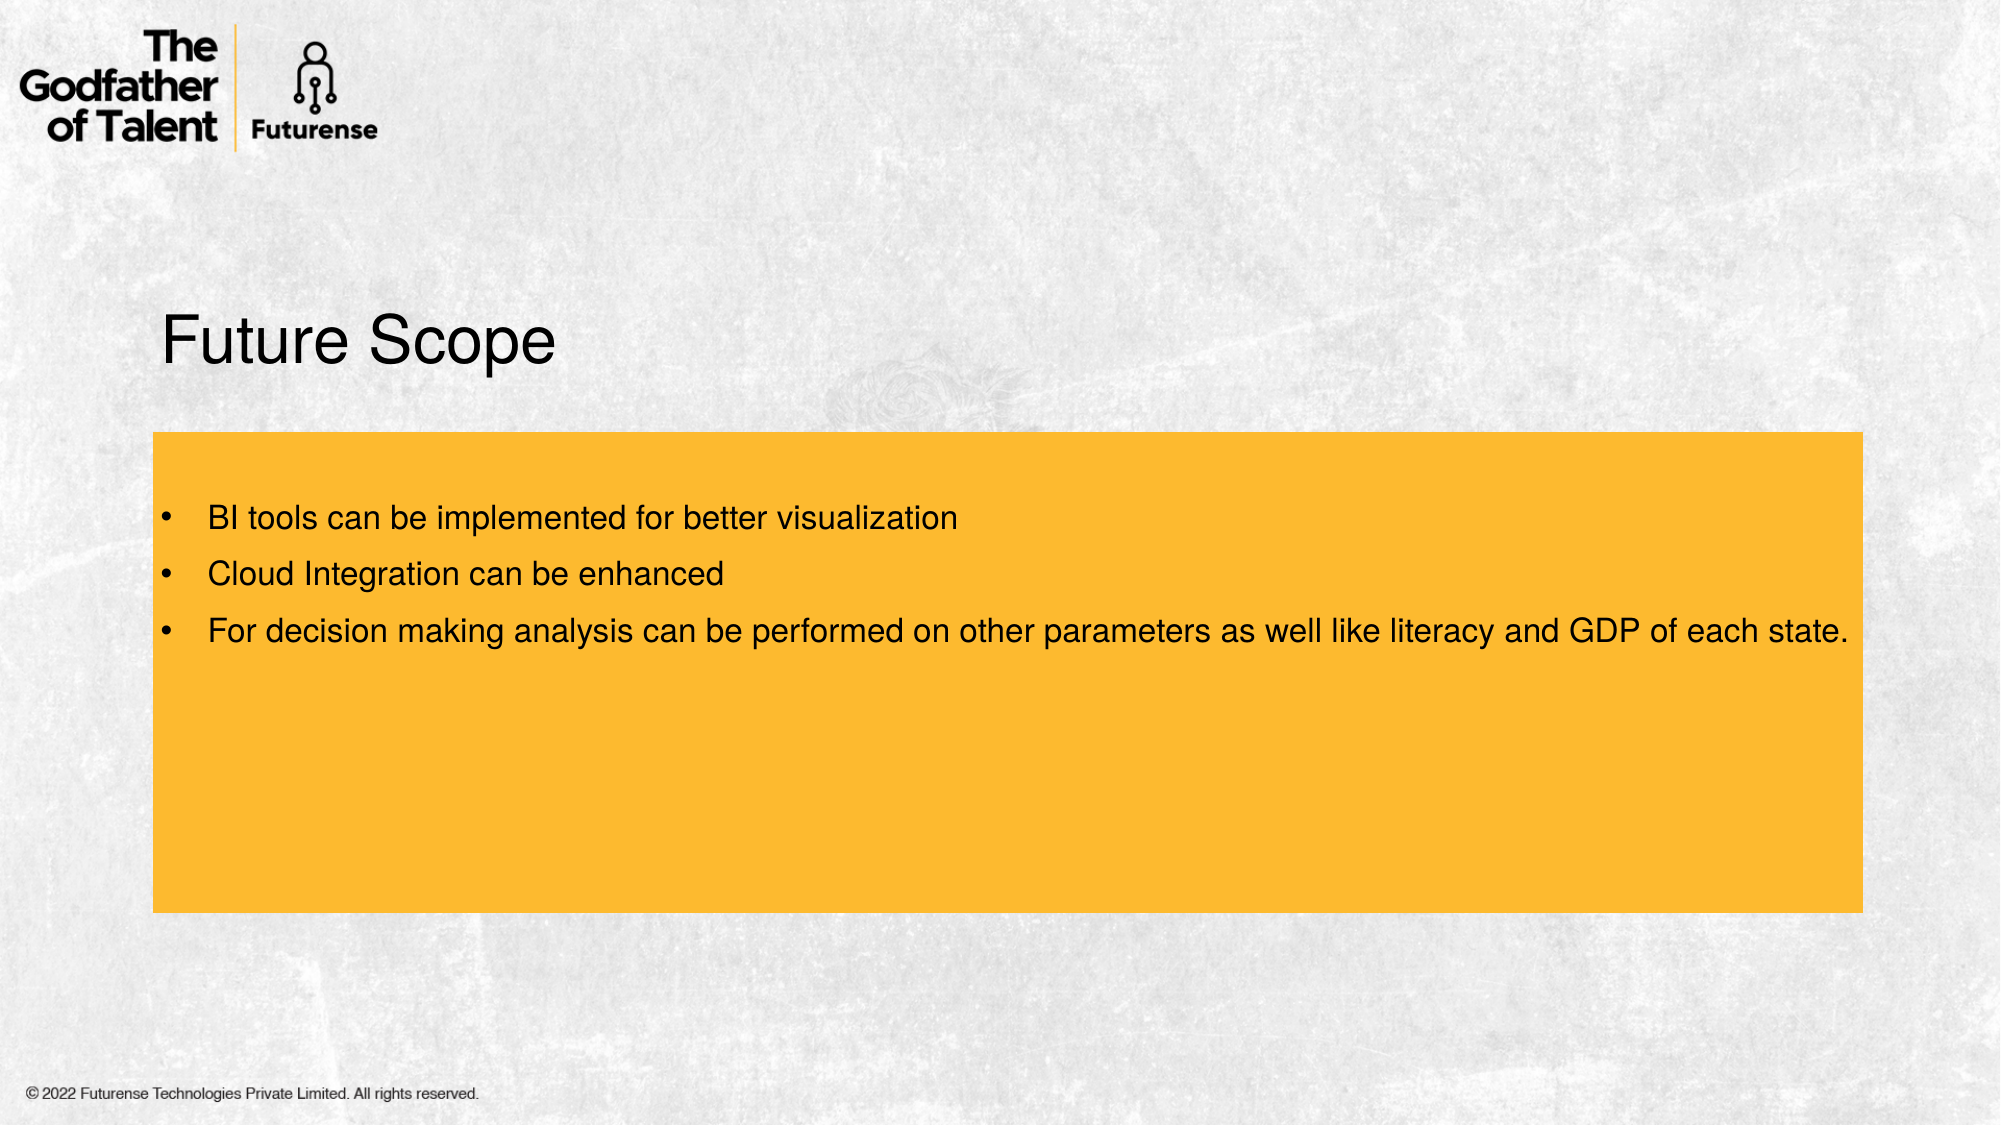

# Future Scope

BI tools can be implemented for better visualization
Cloud Integration can be enhanced
For decision making analysis can be performed on other parameters as well like literacy and GDP of each state.